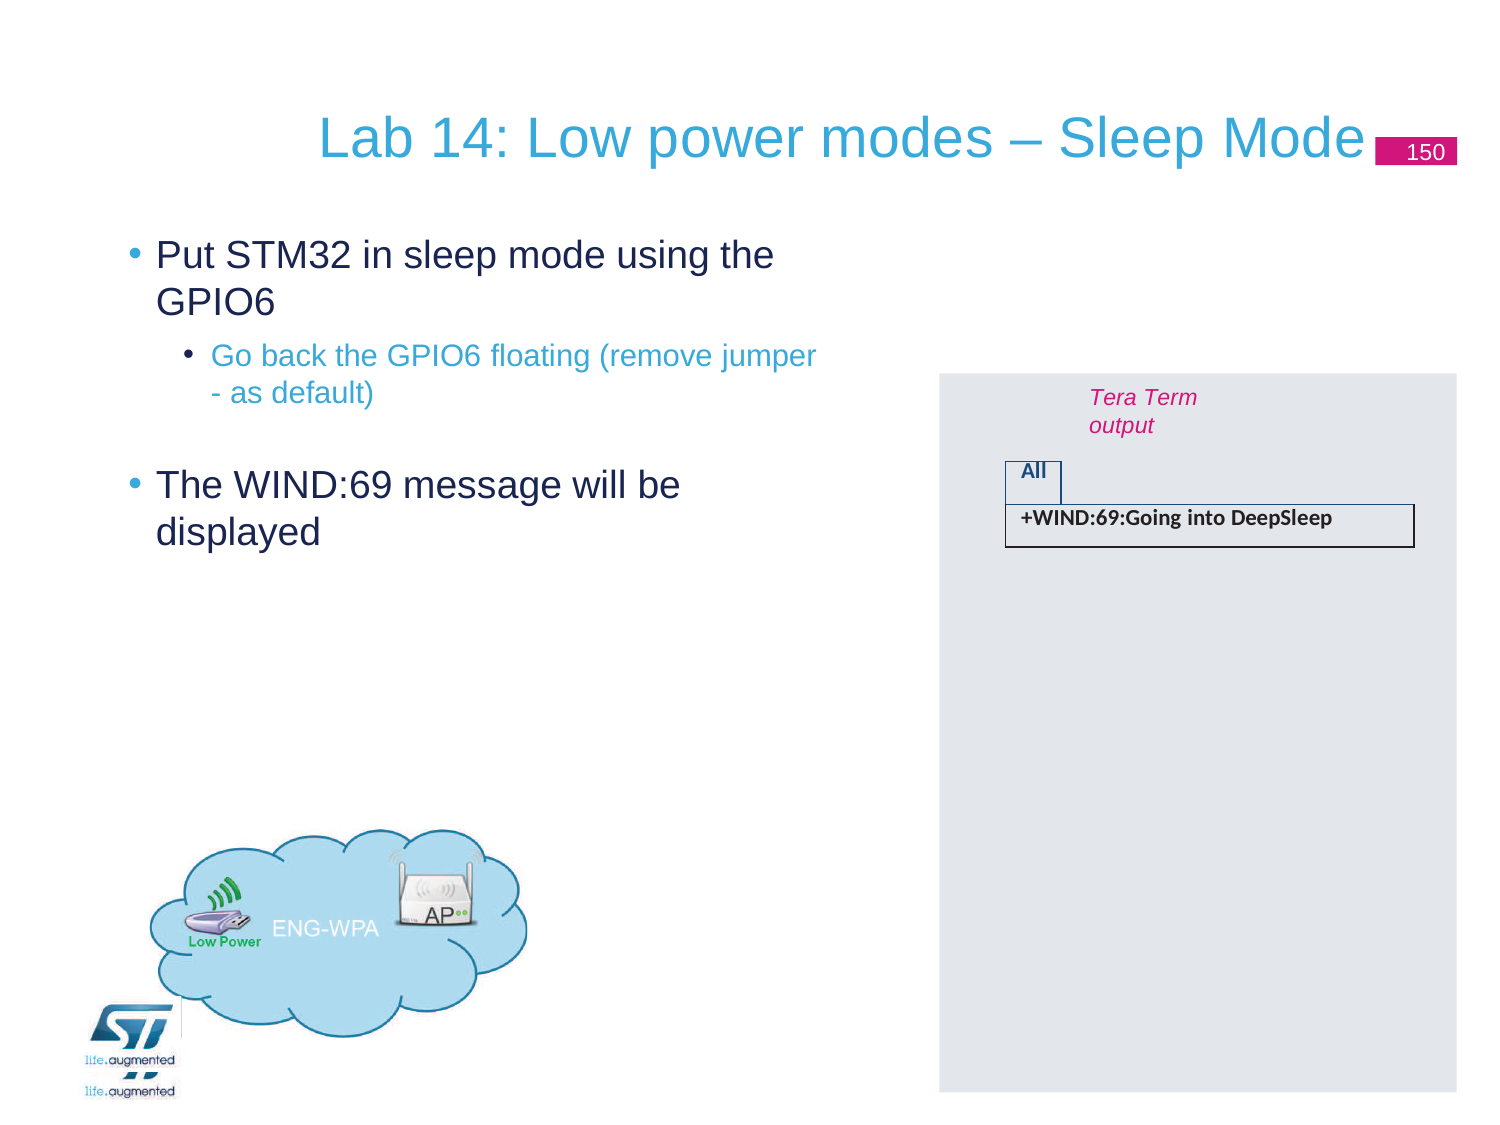

# Lab 14: Low power modes – Sleep Mode
150
Put STM32 in sleep mode using the
GPIO6
Go back the GPIO6 floating (remove jumper
- as default)

The WIND:69 message will be
displayed

Tera Term output
| All |  |
| --- | --- |
| +WIND:69:Going into DeepSleep |  |